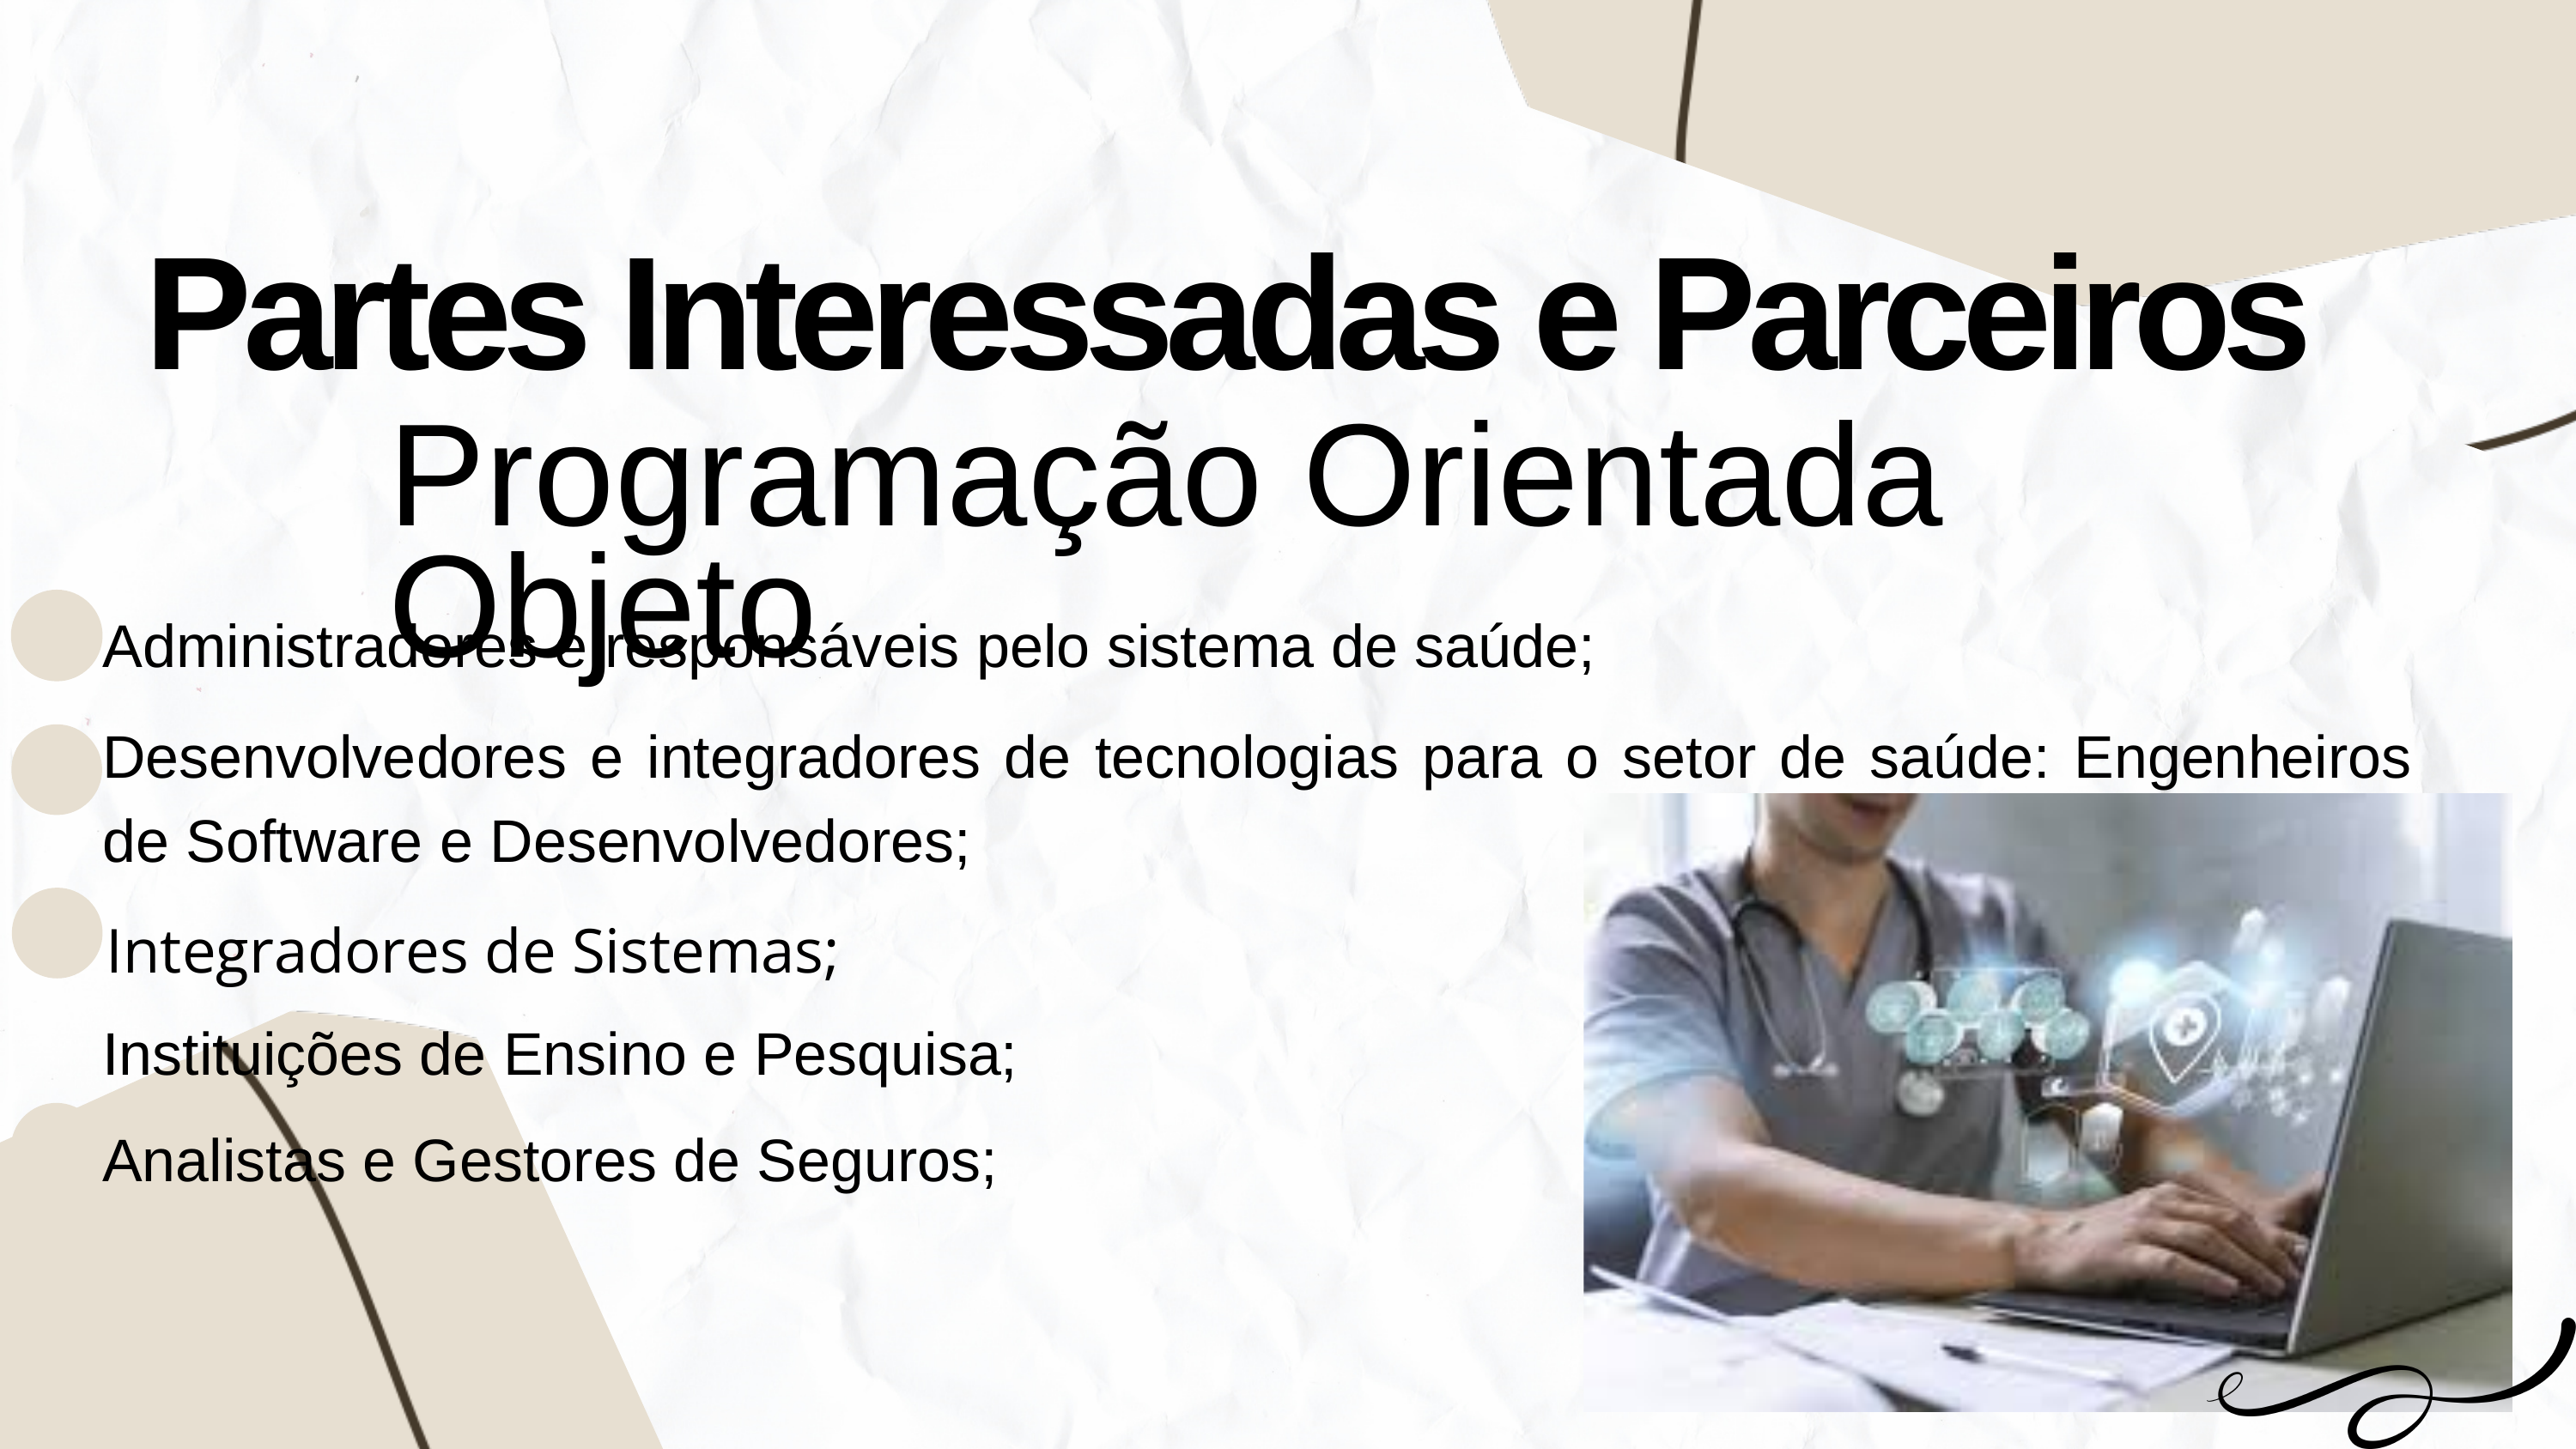

Partes Interessadas e Parceiros
Programação Orientada Objeto

Administradores e responsáveis pelo sistema de saúde;
Desenvolvedores e integradores de tecnologias para o setor de saúde: Engenheiros de Software e Desenvolvedores;

Integradores de Sistemas;
Instituições de Ensino e Pesquisa;

Analistas e Gestores de Seguros;